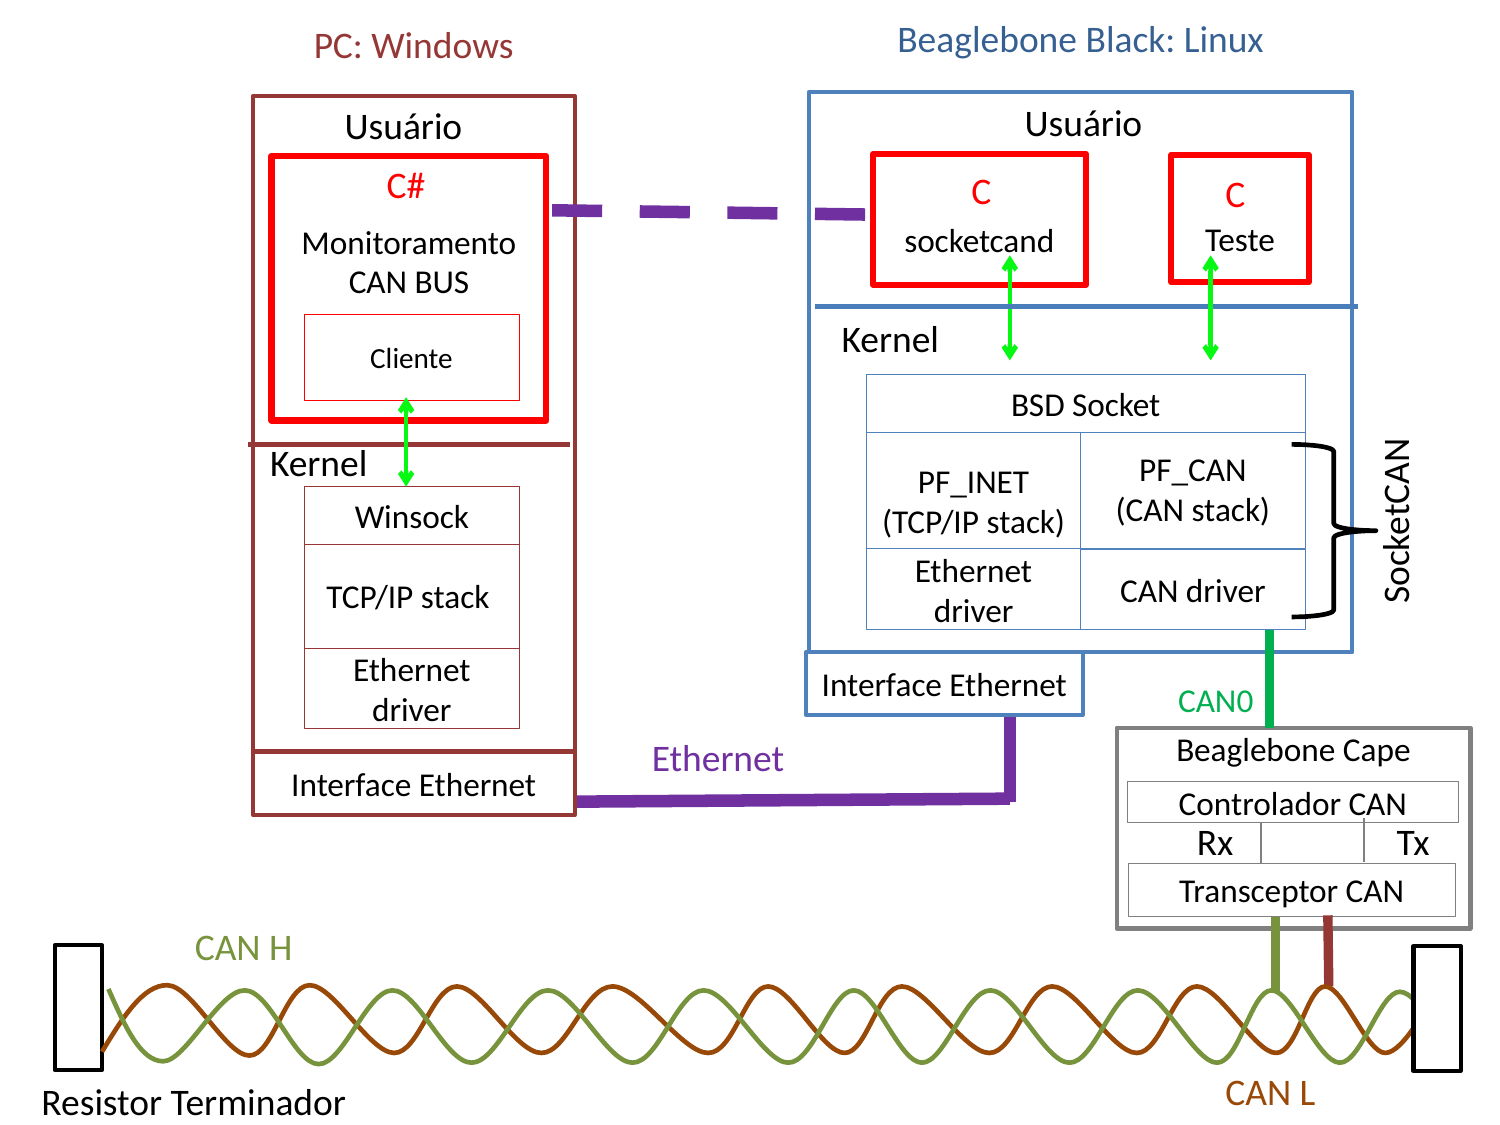

Beaglebone Black: Linux

Usuário
Usuário

PC: Windows

C#

socketcand

Teste

Monitoramento CAN BUS

C
C
Kernel
Cliente
BSD Socket
Kernel
PF_INET (TCP/IP stack)

PF_CAN
(CAN stack)

SocketCAN

Winsock
TCP/IP stack
Ethernet driver
CAN driver
Ethernet driver

Interface Ethernet

CAN0
Ethernet
Beaglebone Cape

Interface Ethernet

Controlador CAN
Rx
Tx
Transceptor CAN
CAN H

CAN L
Resistor Terminador